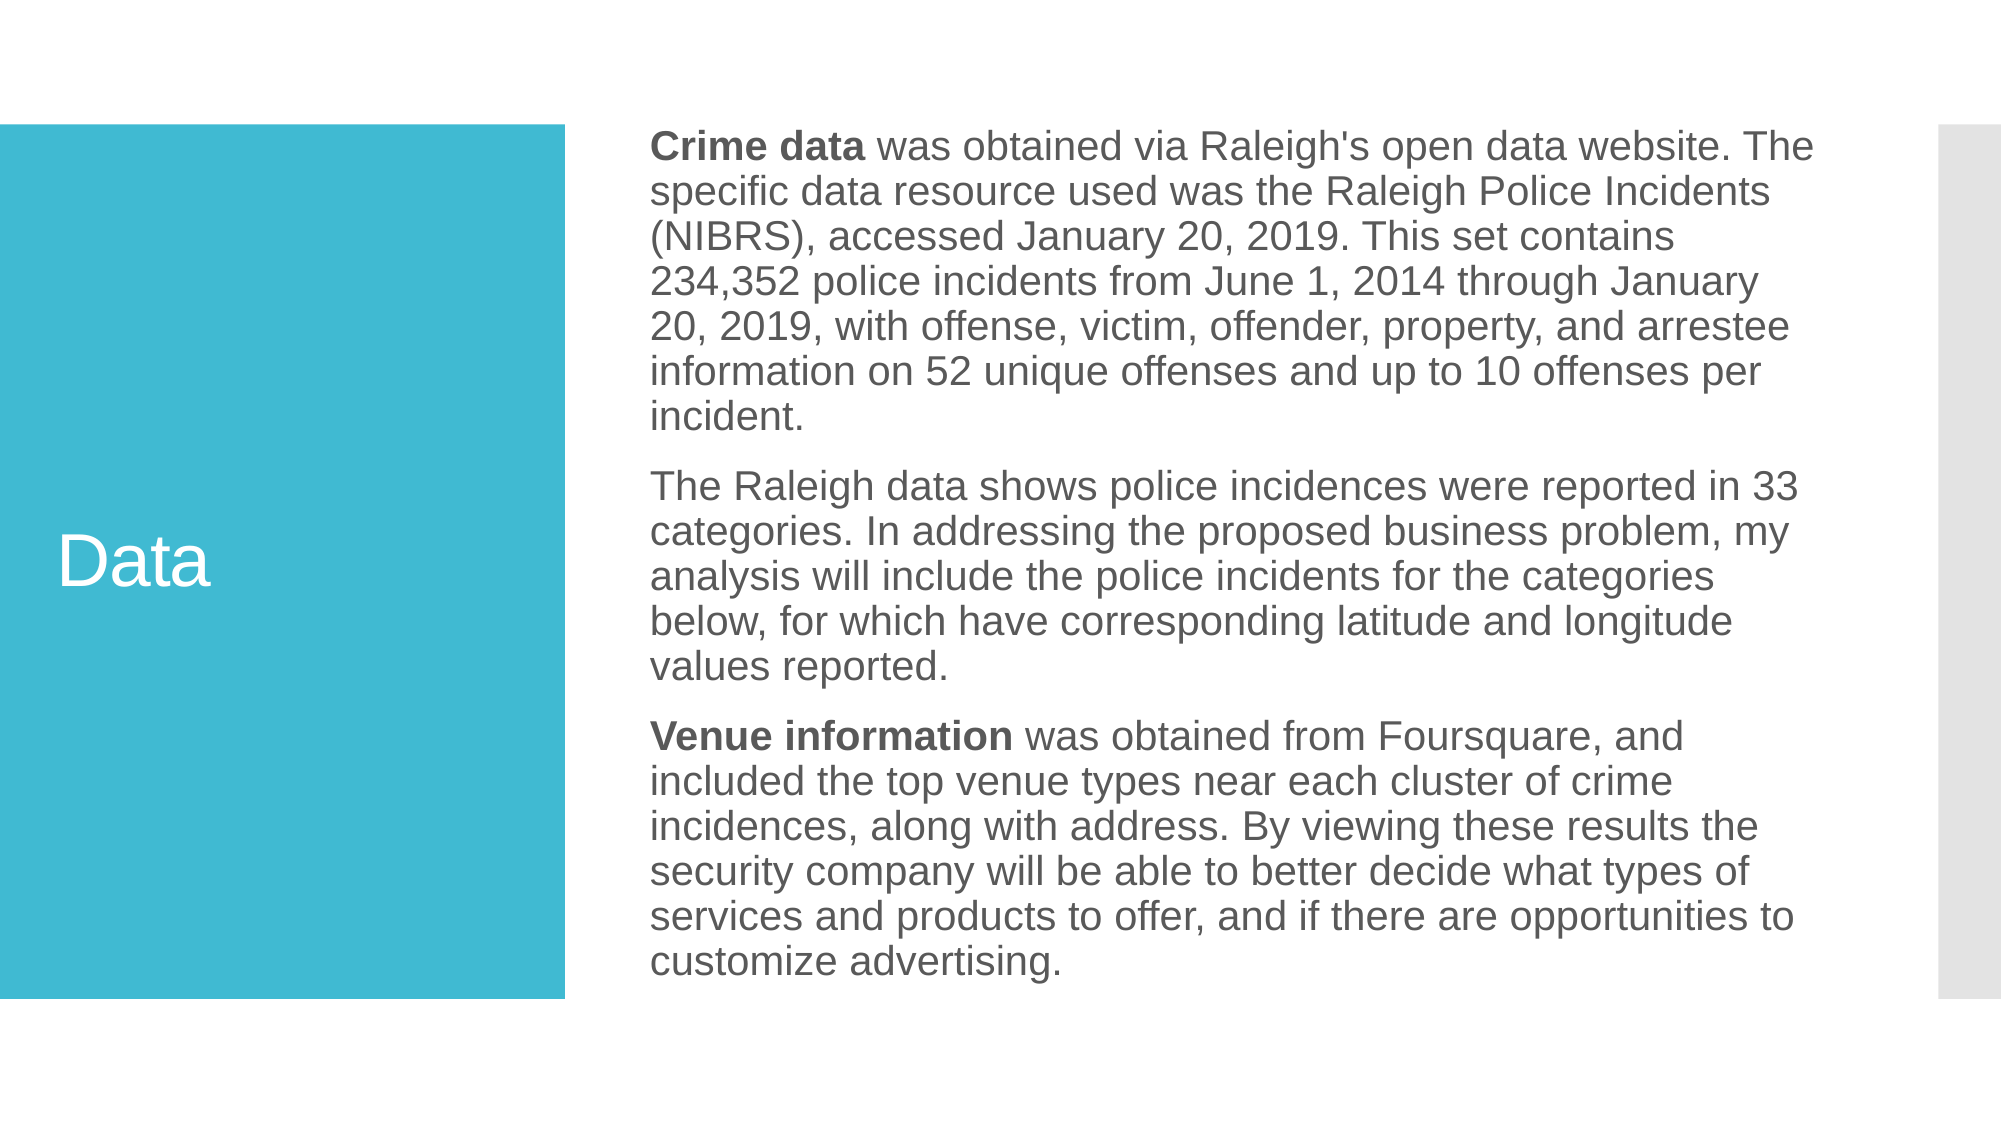

Crime data was obtained via Raleigh's open data website. The specific data resource used was the Raleigh Police Incidents (NIBRS), accessed January 20, 2019. This set contains 234,352 police incidents from June 1, 2014 through January 20, 2019, with offense, victim, offender, property, and arrestee information on 52 unique offenses and up to 10 offenses per incident.
The Raleigh data shows police incidences were reported in 33 categories. In addressing the proposed business problem, my analysis will include the police incidents for the categories below, for which have corresponding latitude and longitude values reported.
Venue information was obtained from Foursquare, and included the top venue types near each cluster of crime incidences, along with address. By viewing these results the security company will be able to better decide what types of services and products to offer, and if there are opportunities to customize advertising.

# Data